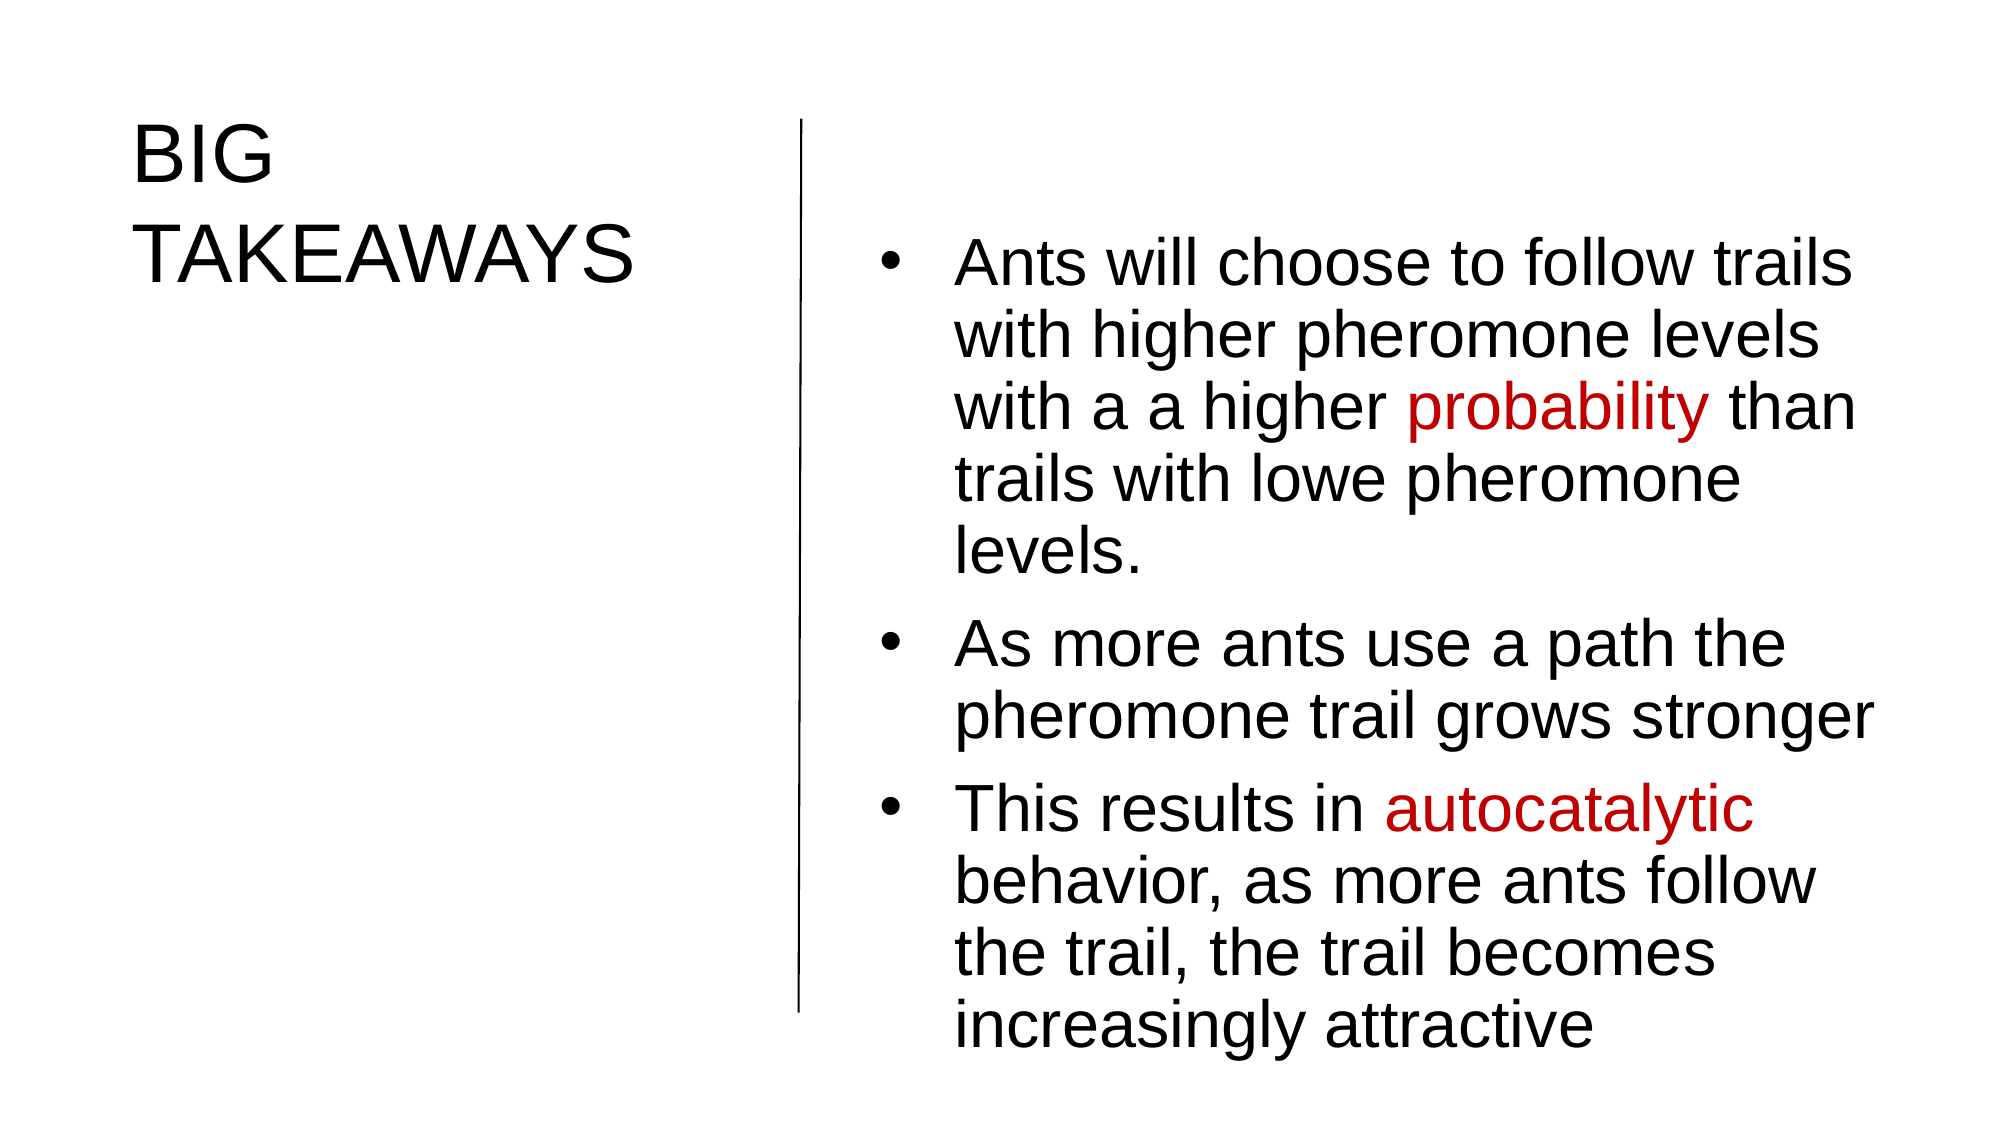

# Big takeaways
Ants will choose to follow trails with higher pheromone levels with a a higher probability than trails with lowe pheromone levels.
As more ants use a path the pheromone trail grows stronger
This results in autocatalytic behavior, as more ants follow the trail, the trail becomes increasingly attractive